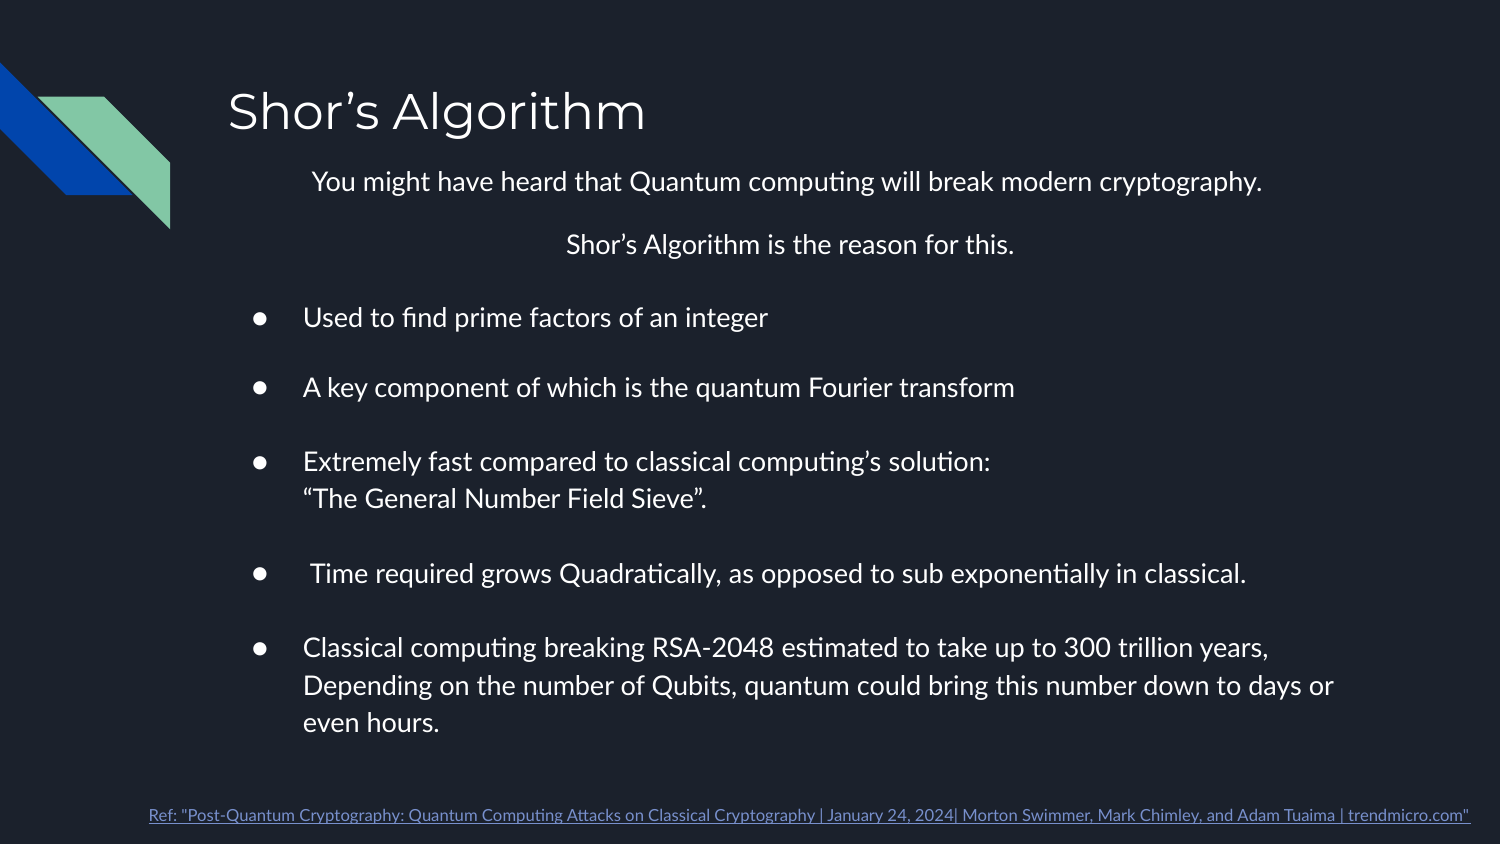

# Shor’s Algorithm
You might have heard that Quantum computing will break modern cryptography.
Shor’s Algorithm is the reason for this.

Used to find prime factors of an integer
A key component of which is the quantum Fourier transform
Extremely fast compared to classical computing’s solution:
“The General Number Field Sieve”.
 Time required grows Quadratically, as opposed to sub exponentially in classical.
Classical computing breaking RSA-2048 estimated to take up to 300 trillion years, Depending on the number of Qubits, quantum could bring this number down to days or even hours.
Ref: "Post-Quantum Cryptography: Quantum Computing Attacks on Classical Cryptography | January 24, 2024| Morton Swimmer, Mark Chimley, and Adam Tuaima | trendmicro.com"